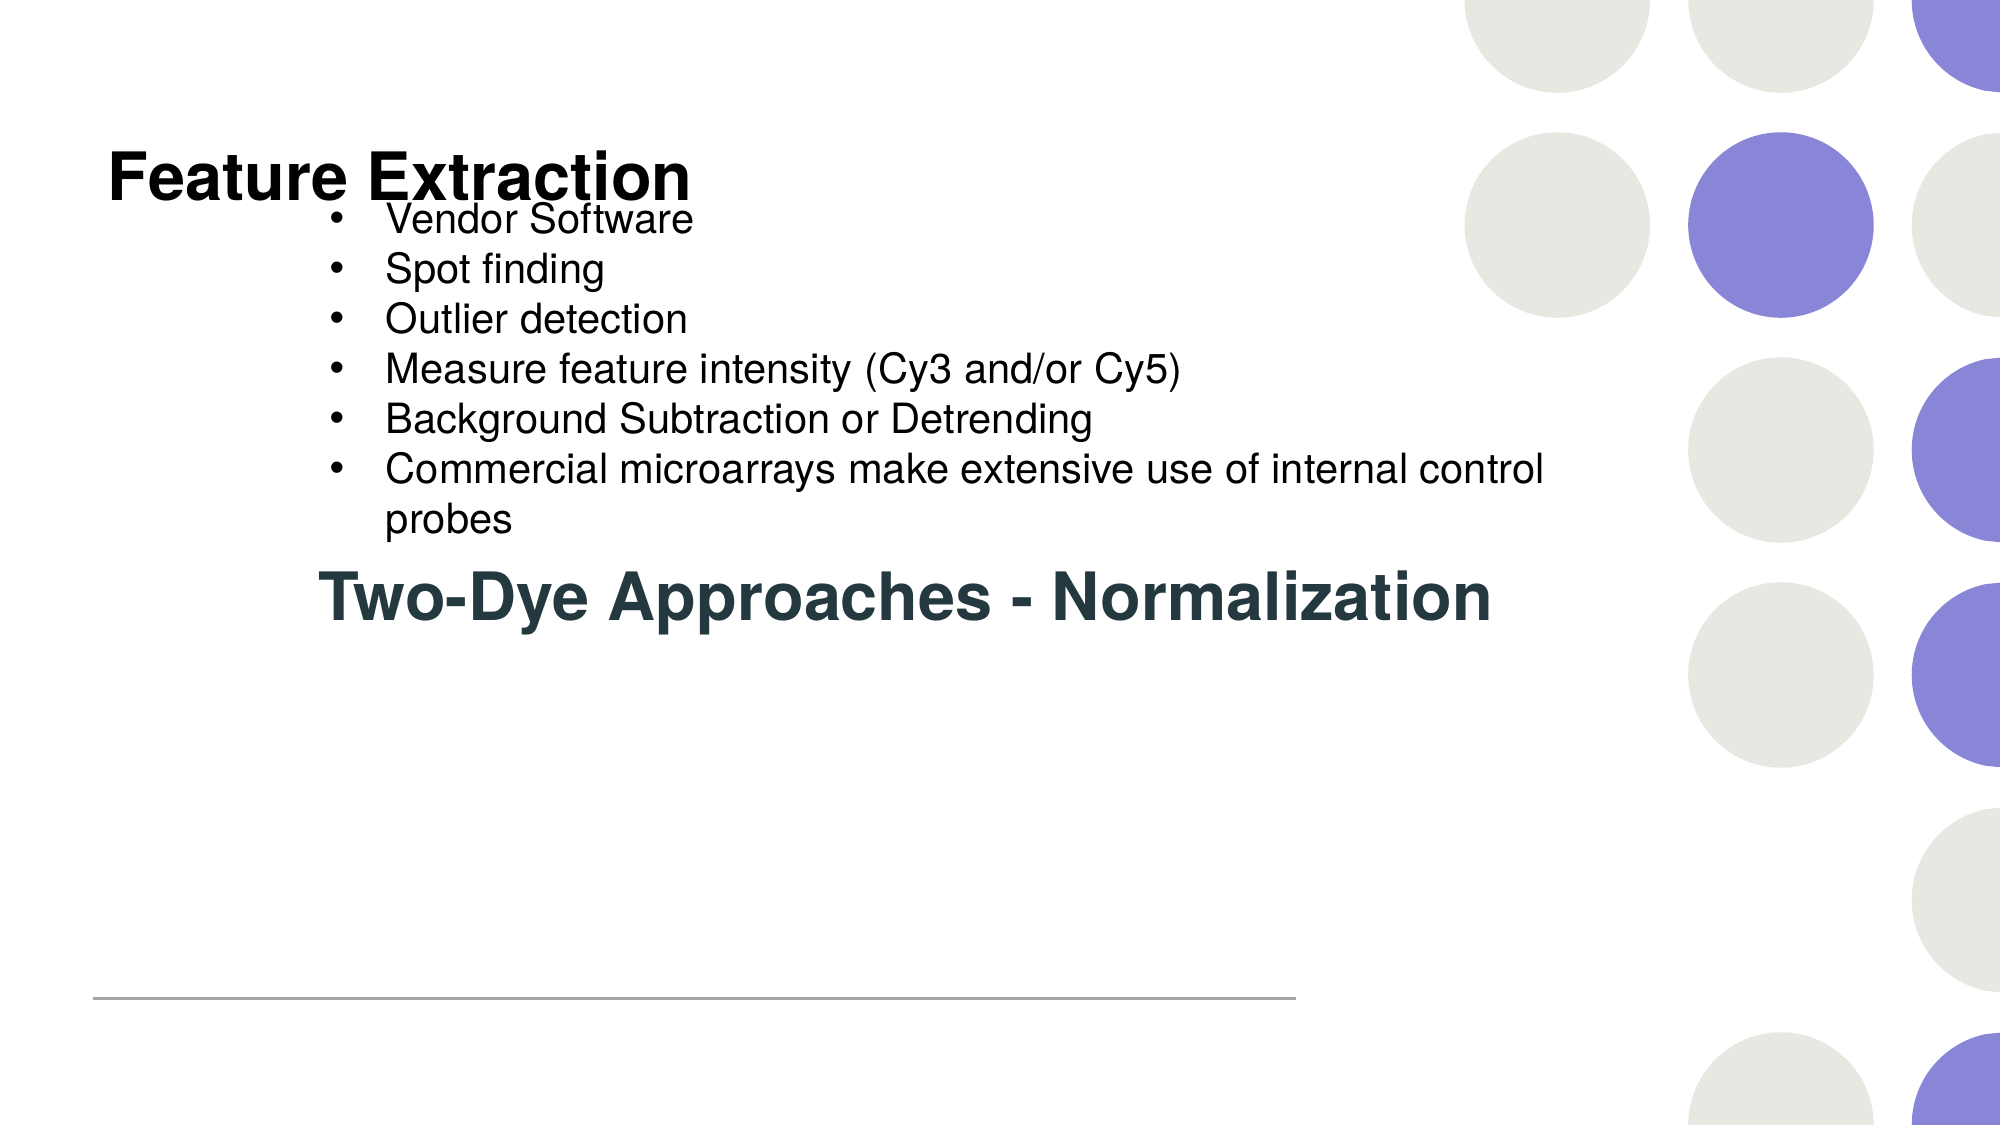

# Feature Extraction
Vendor Software
Spot finding
Outlier detection
Measure feature intensity (Cy3 and/or Cy5)
Background Subtraction or Detrending
Commercial microarrays make extensive use of internal control probes

Two-Dye Approaches - Normalization